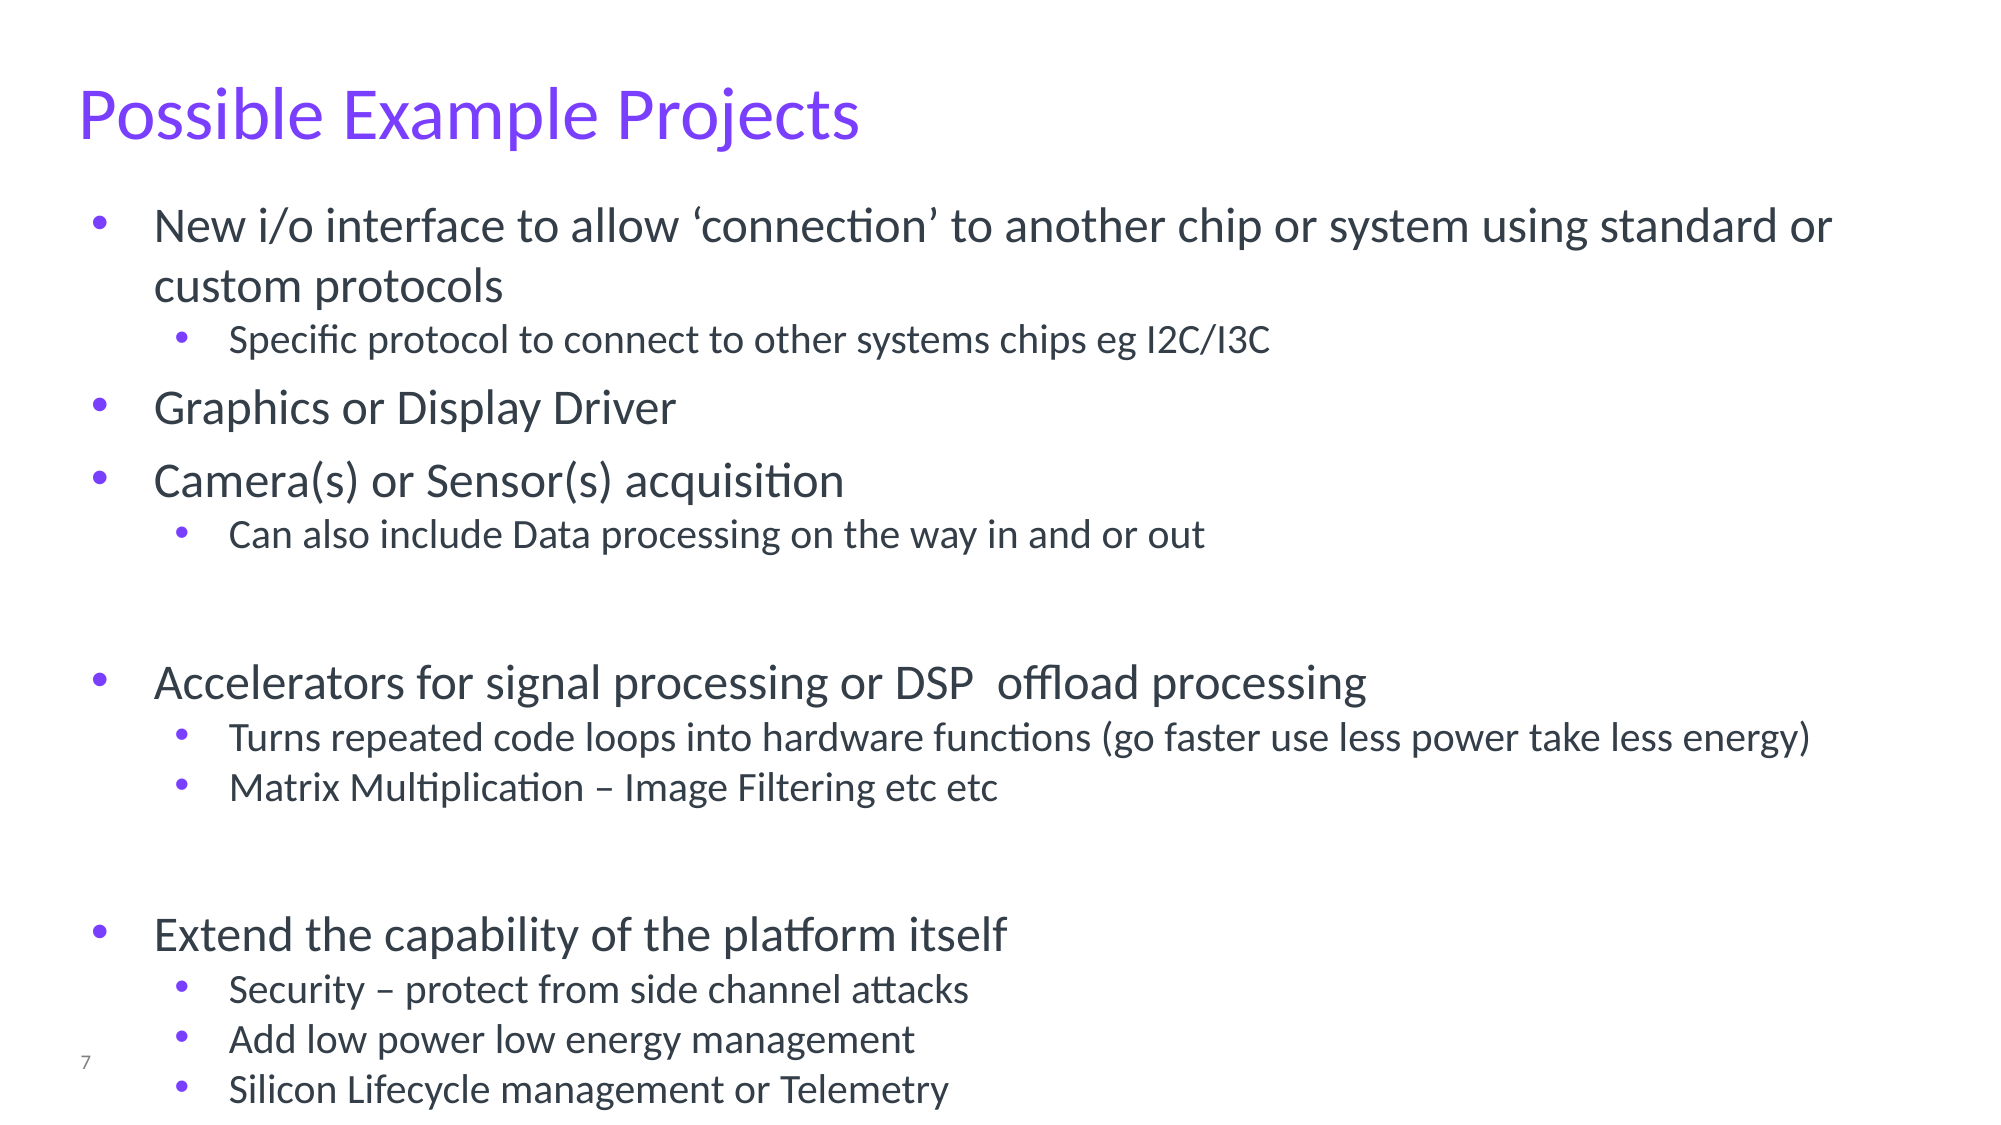

# Possible Example Projects
New i/o interface to allow ‘connection’ to another chip or system using standard or custom protocols
Specific protocol to connect to other systems chips eg I2C/I3C
Graphics or Display Driver
Camera(s) or Sensor(s) acquisition
Can also include Data processing on the way in and or out

Accelerators for signal processing or DSP  offload processing
Turns repeated code loops into hardware functions (go faster use less power take less energy)
Matrix Multiplication – Image Filtering etc etc

Extend the capability of the platform itself
Security – protect from side channel attacks
Add low power low energy management
Silicon Lifecycle management or Telemetry